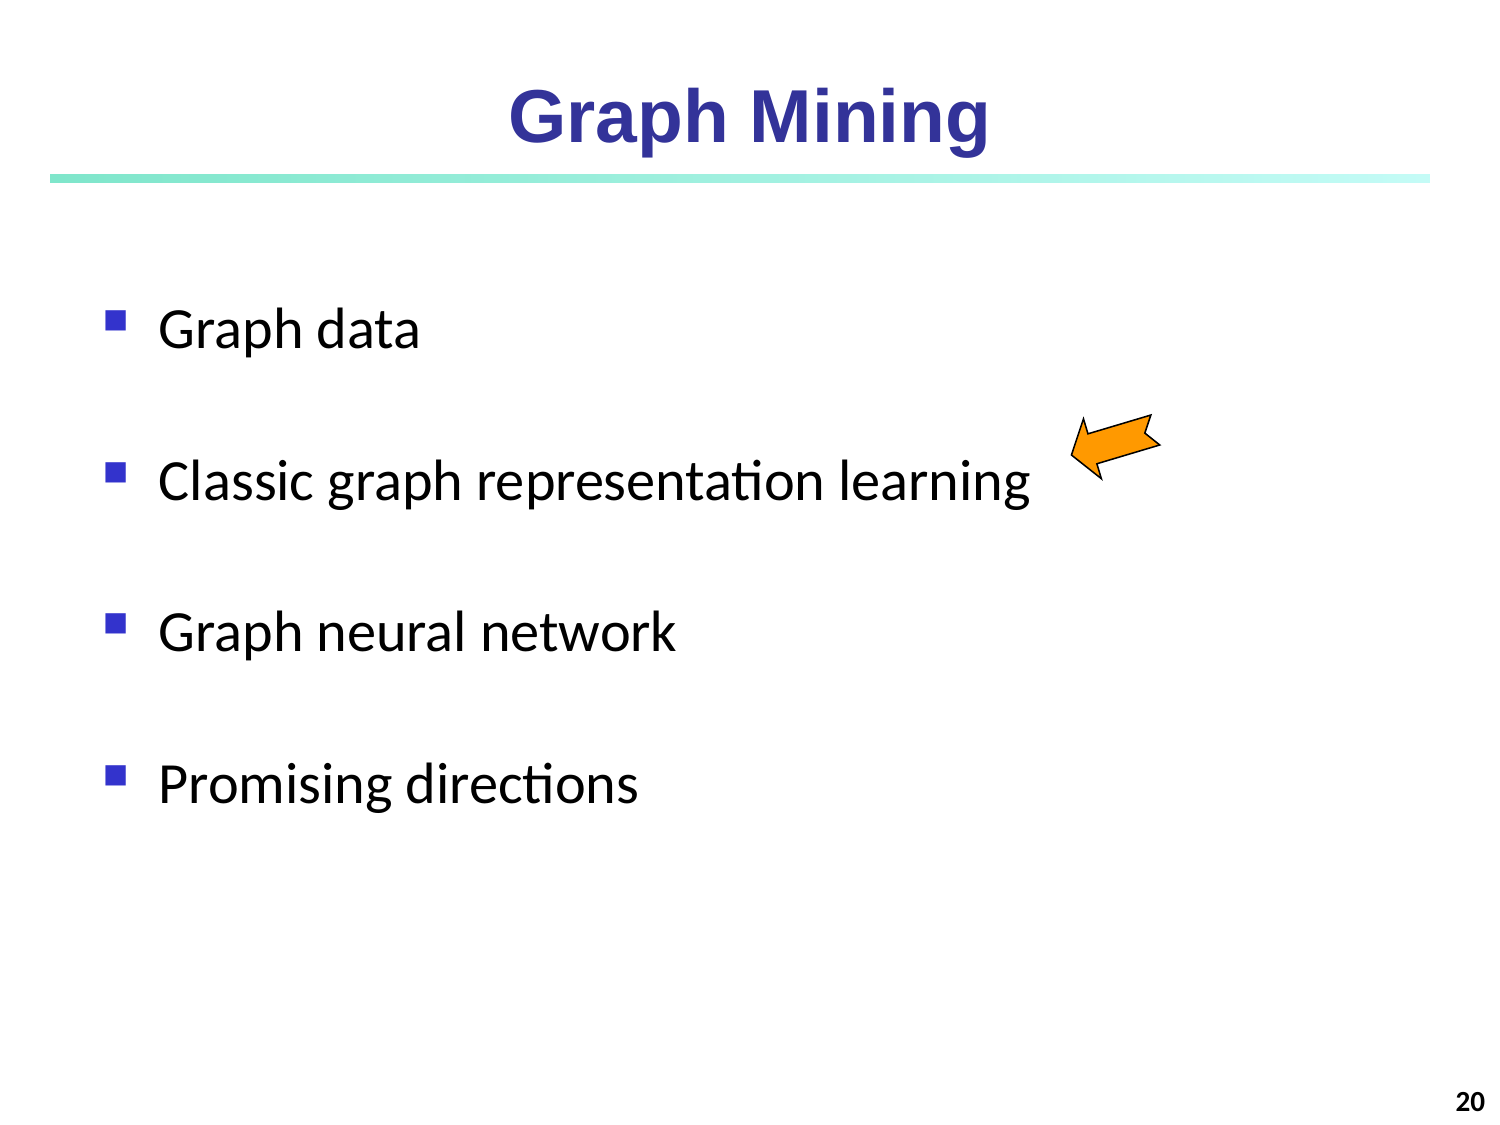

# Graph Mining
Graph data
Classic graph representation learning
Graph neural network
Promising directions

20